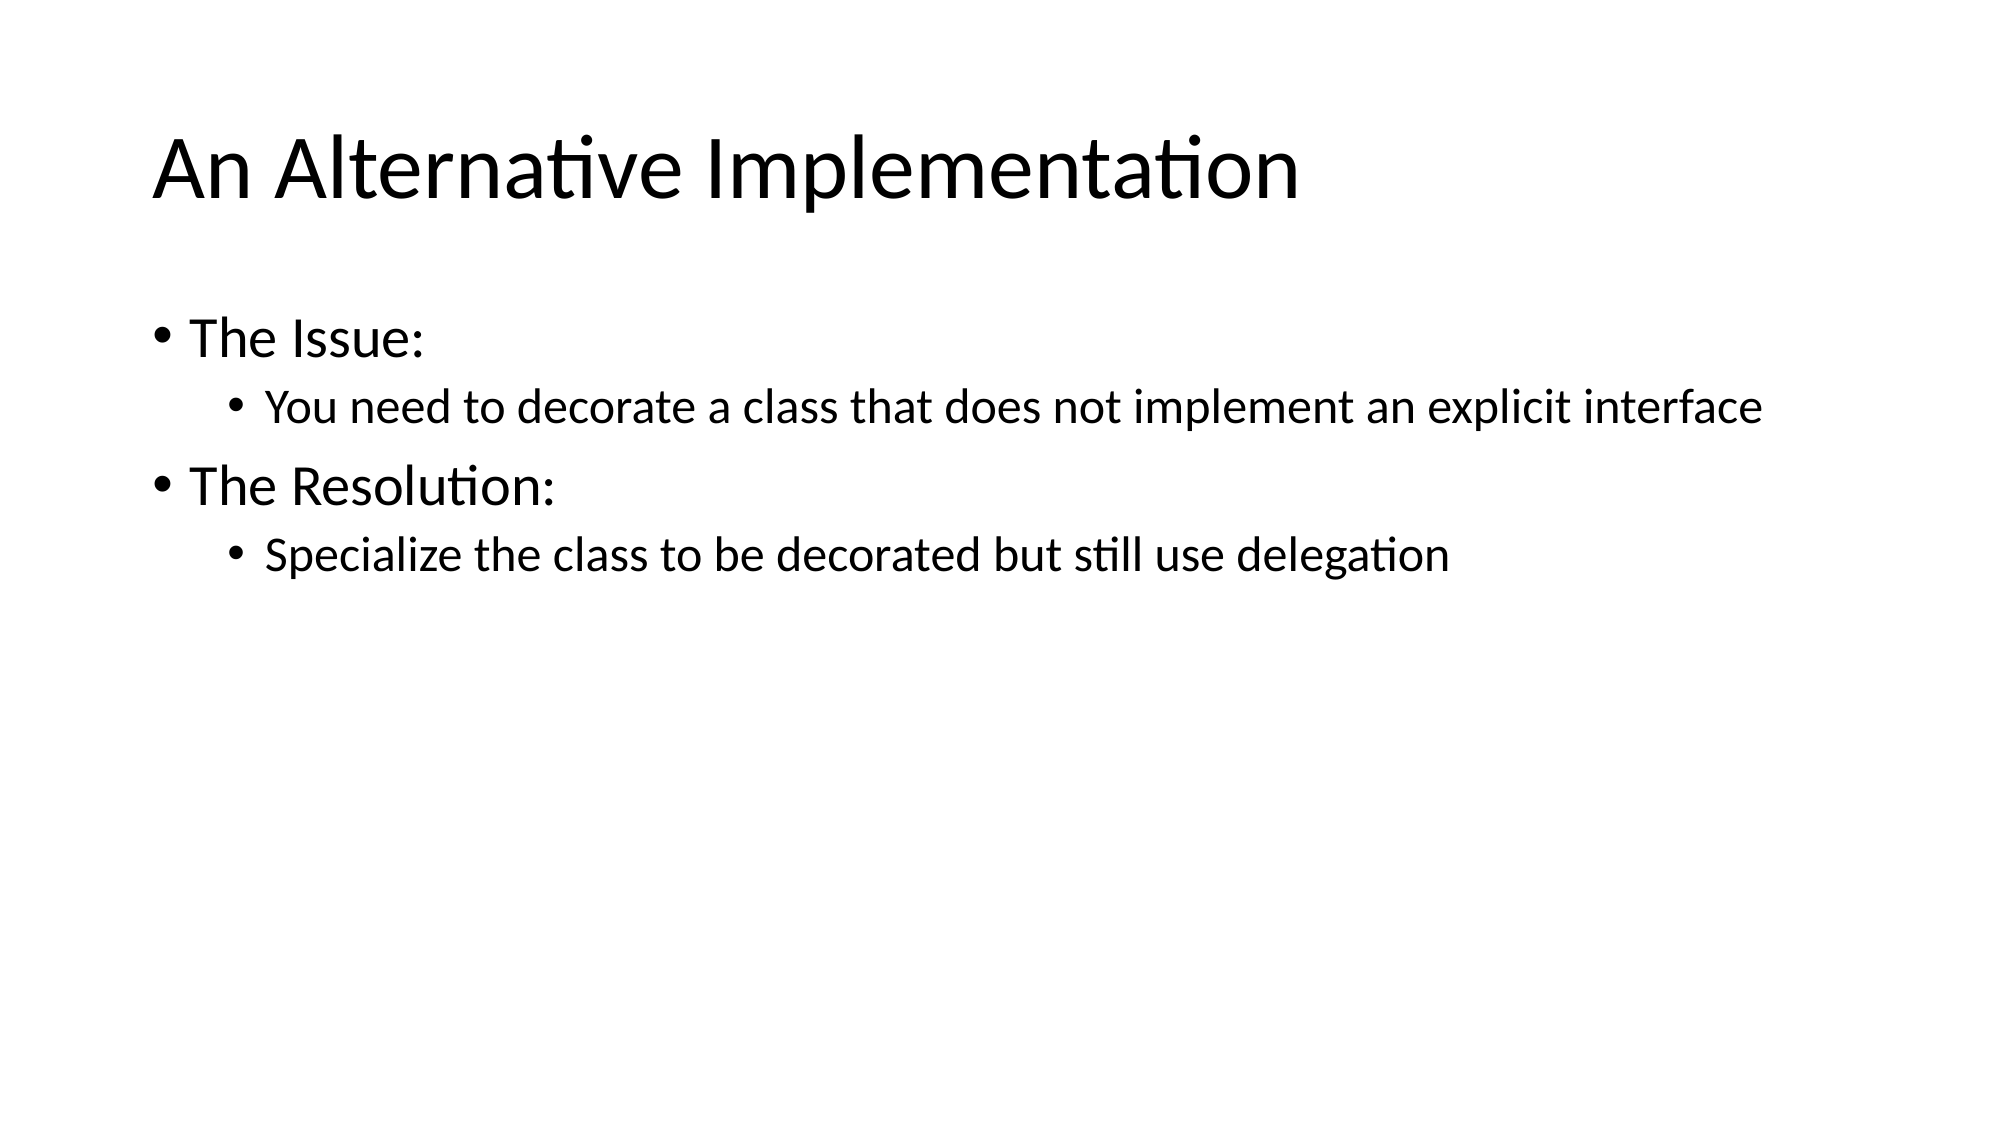

# An Alternative Implementation
The Issue:
You need to decorate a class that does not implement an explicit interface
The Resolution:
Specialize the class to be decorated but still use delegation